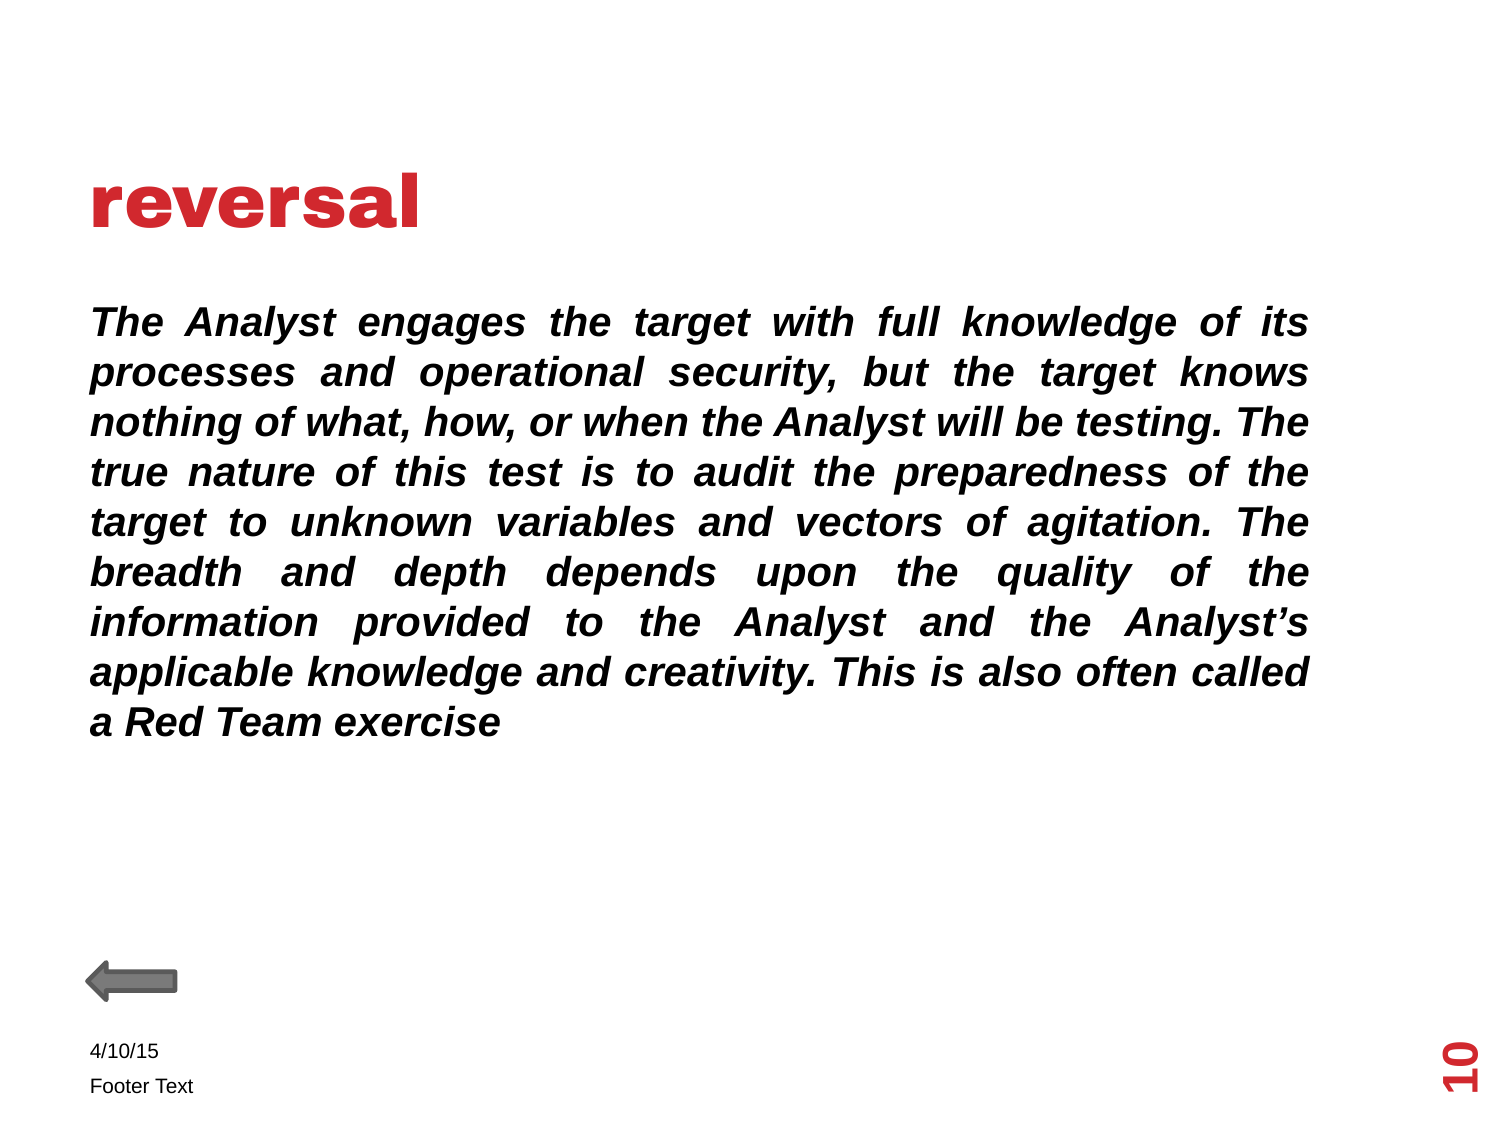

reversal
The Analyst engages the target with full knowledge of its processes and operational security, but the target knows nothing of what, how, or when the Analyst will be testing. The true nature of this test is to audit the preparedness of the target to unknown variables and vectors of agitation. The breadth and depth depends upon the quality of the information provided to the Analyst and the Analyst’s applicable knowledge and creativity. This is also often called a Red Team exercise

10
4/10/15
Footer Text